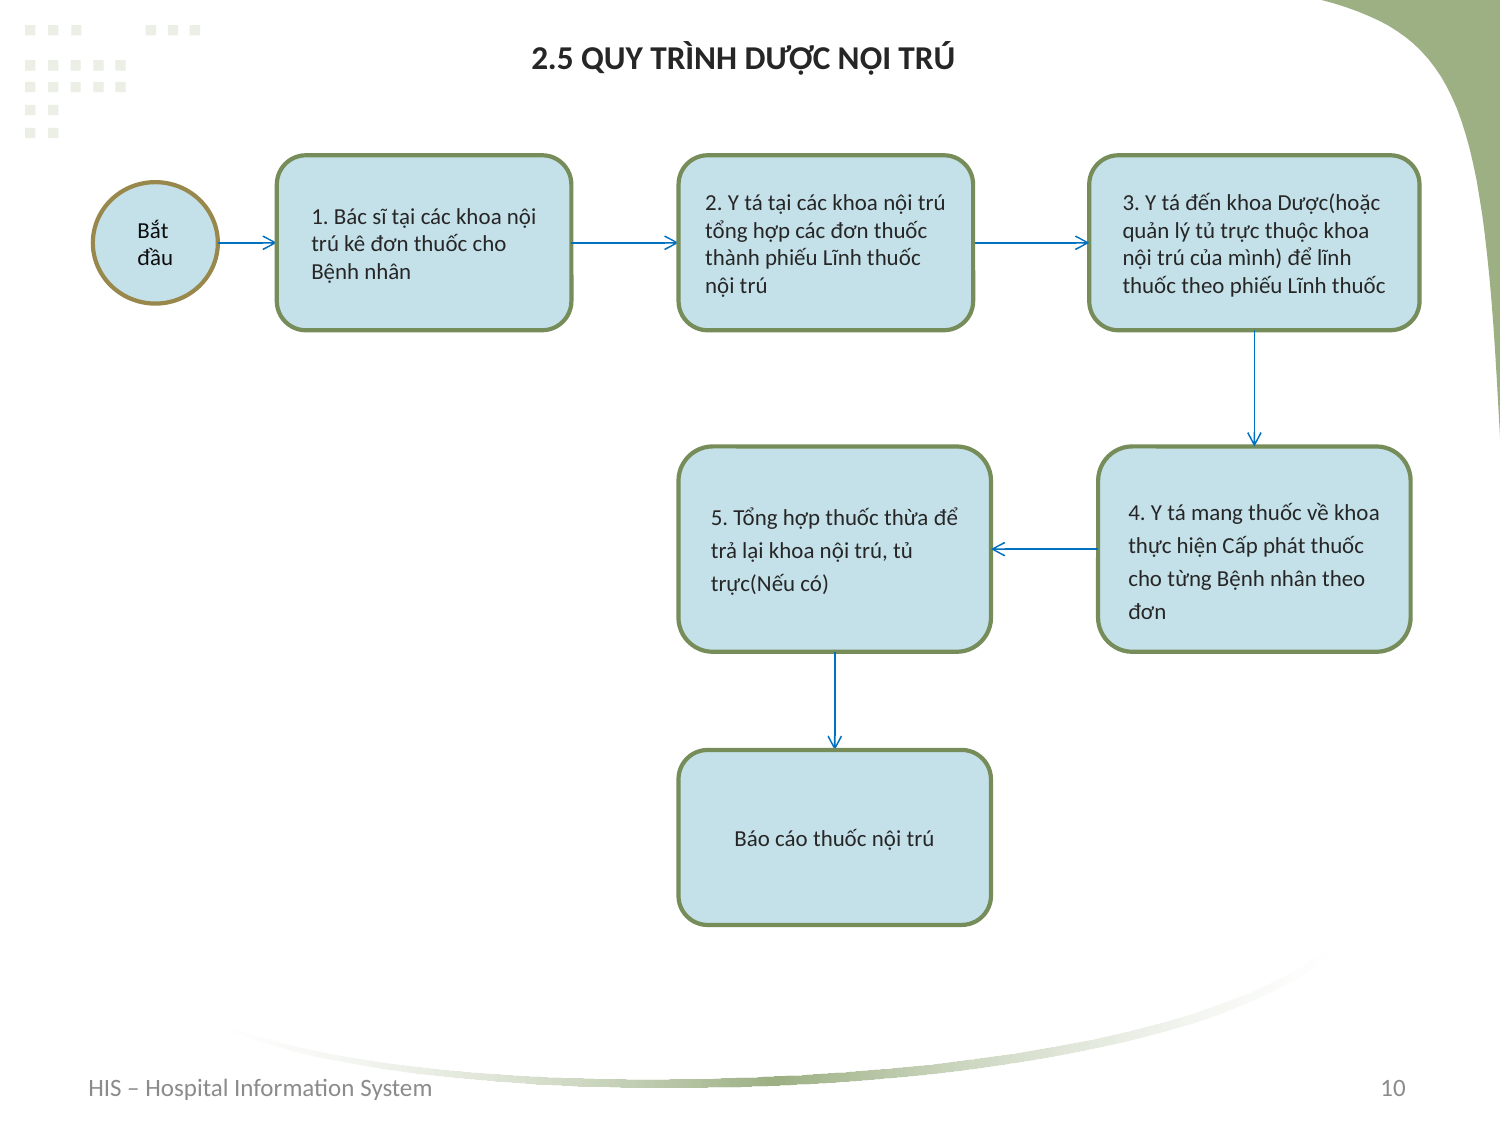

2.5 QUY TRÌNH DƯỢC NỘI TRÚ

1. Bác sĩ tại các khoa nội trú kê đơn thuốc cho Bệnh nhân

2. Y tá tại các khoa nội trú tổng hợp các đơn thuốc thành phiếu Lĩnh thuốc nội trú

3. Y tá đến khoa Dược(hoặc quản lý tủ trực thuộc khoa nội trú của mình) để lĩnh thuốc theo phiếu Lĩnh thuốc

Bắt đầu

5. Tổng hợp thuốc thừa để trả lại khoa nội trú, tủ trực(Nếu có)

4. Y tá mang thuốc về khoa thực hiện Cấp phát thuốc cho từng Bệnh nhân theo đơn

Báo cáo thuốc nội trú

HIS – Hospital Information System						                10